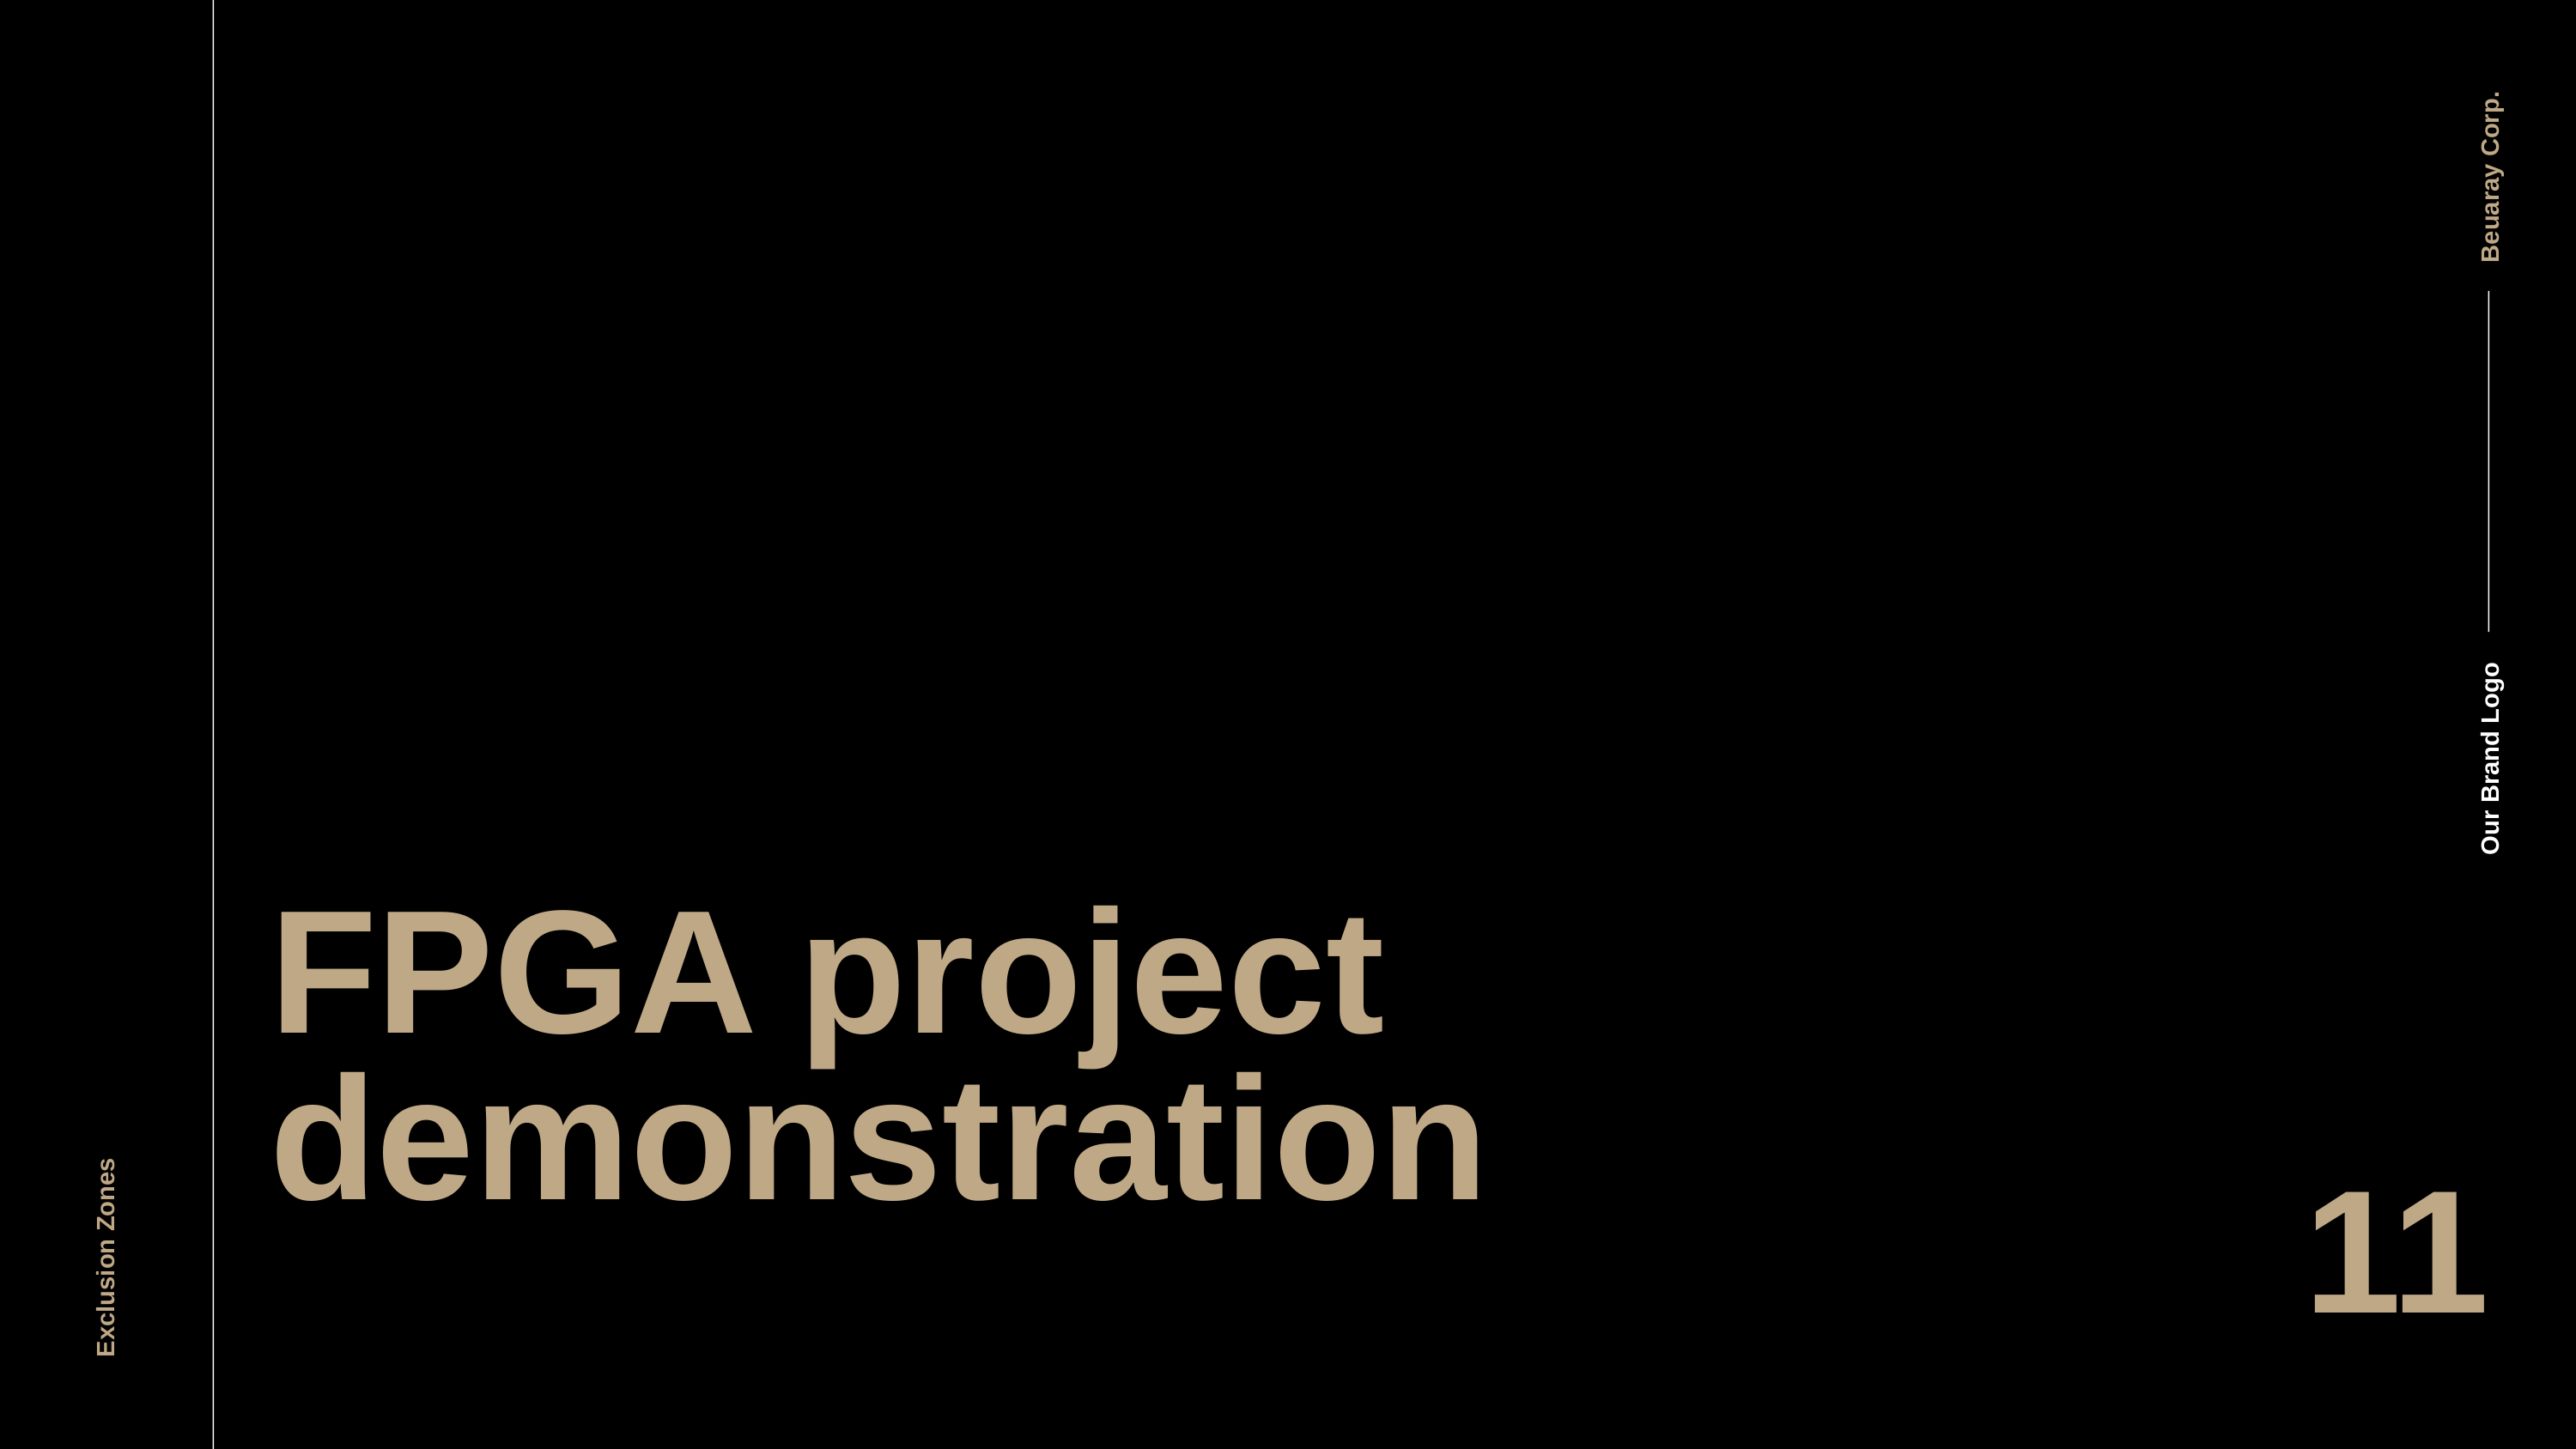

Beuaray Corp.

Our Brand Logo

FPGA project demonstration
11
Exclusion Zones